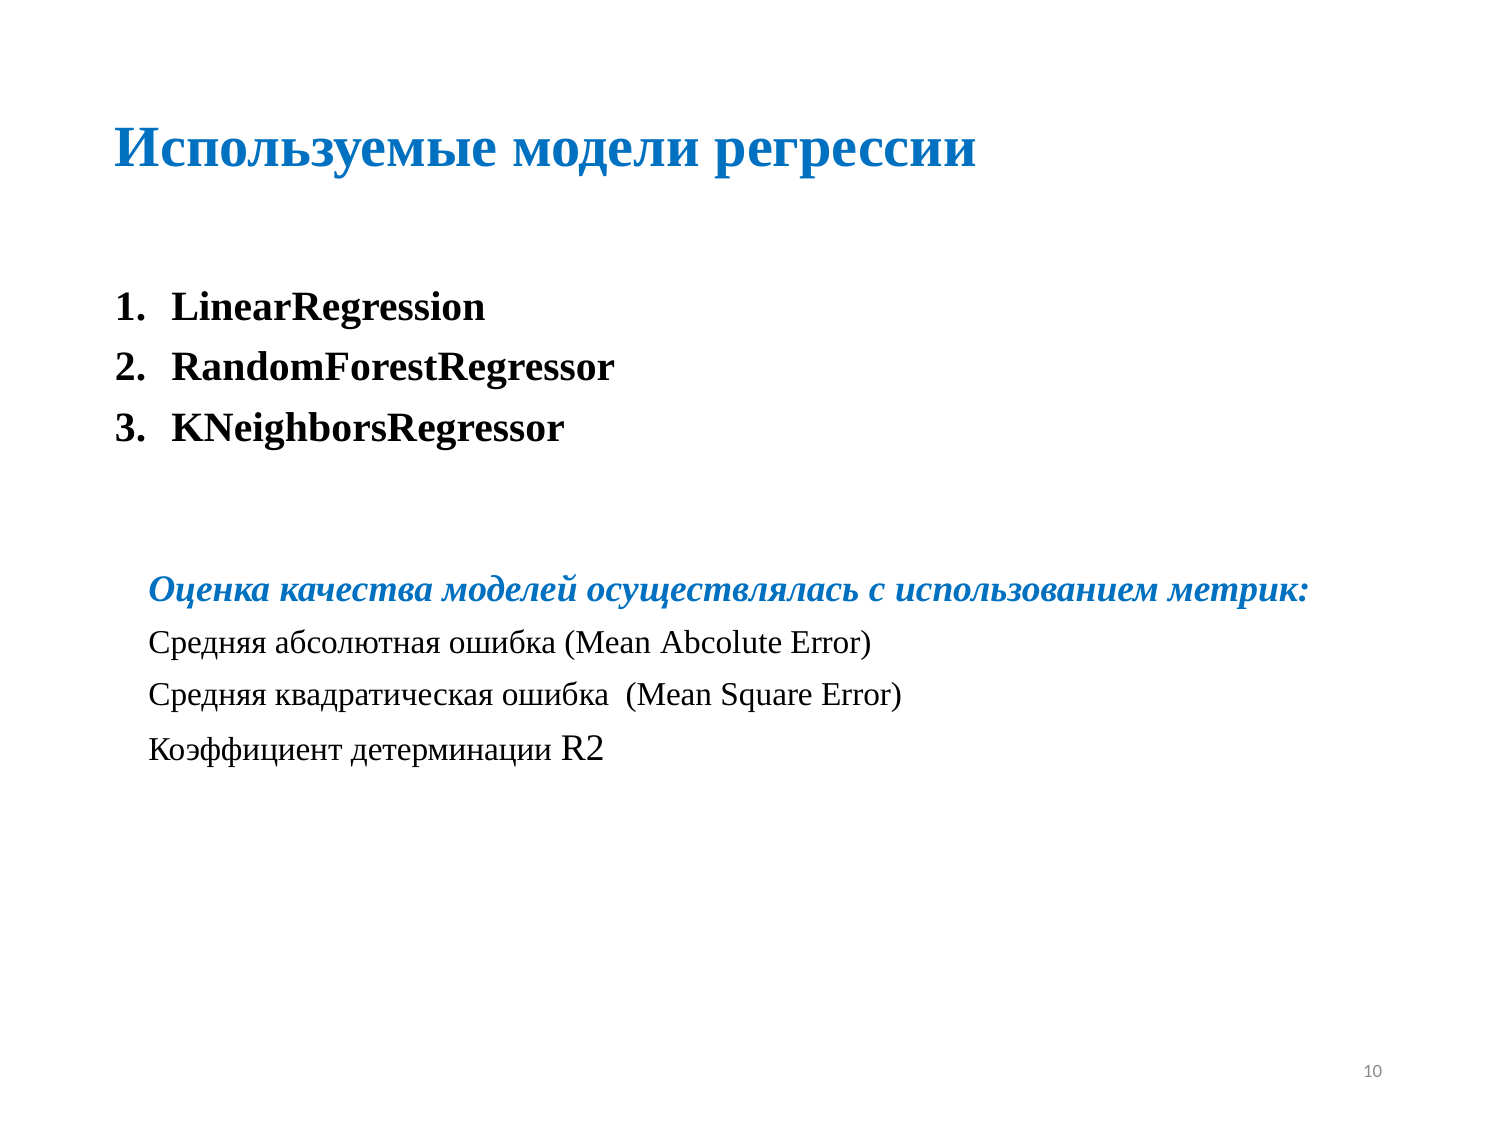

# Используемые модели регрессии

LinearRegression
RandomForestRegressor
KNeighborsRegressor

Оценка качества моделей осуществлялась с использованием метрик:
Средняя абсолютная ошибка (Mean Abcolute Error)
Средняя квадратическая ошибка  (Mean Square Error)
Коэффициент детерминации R2
10